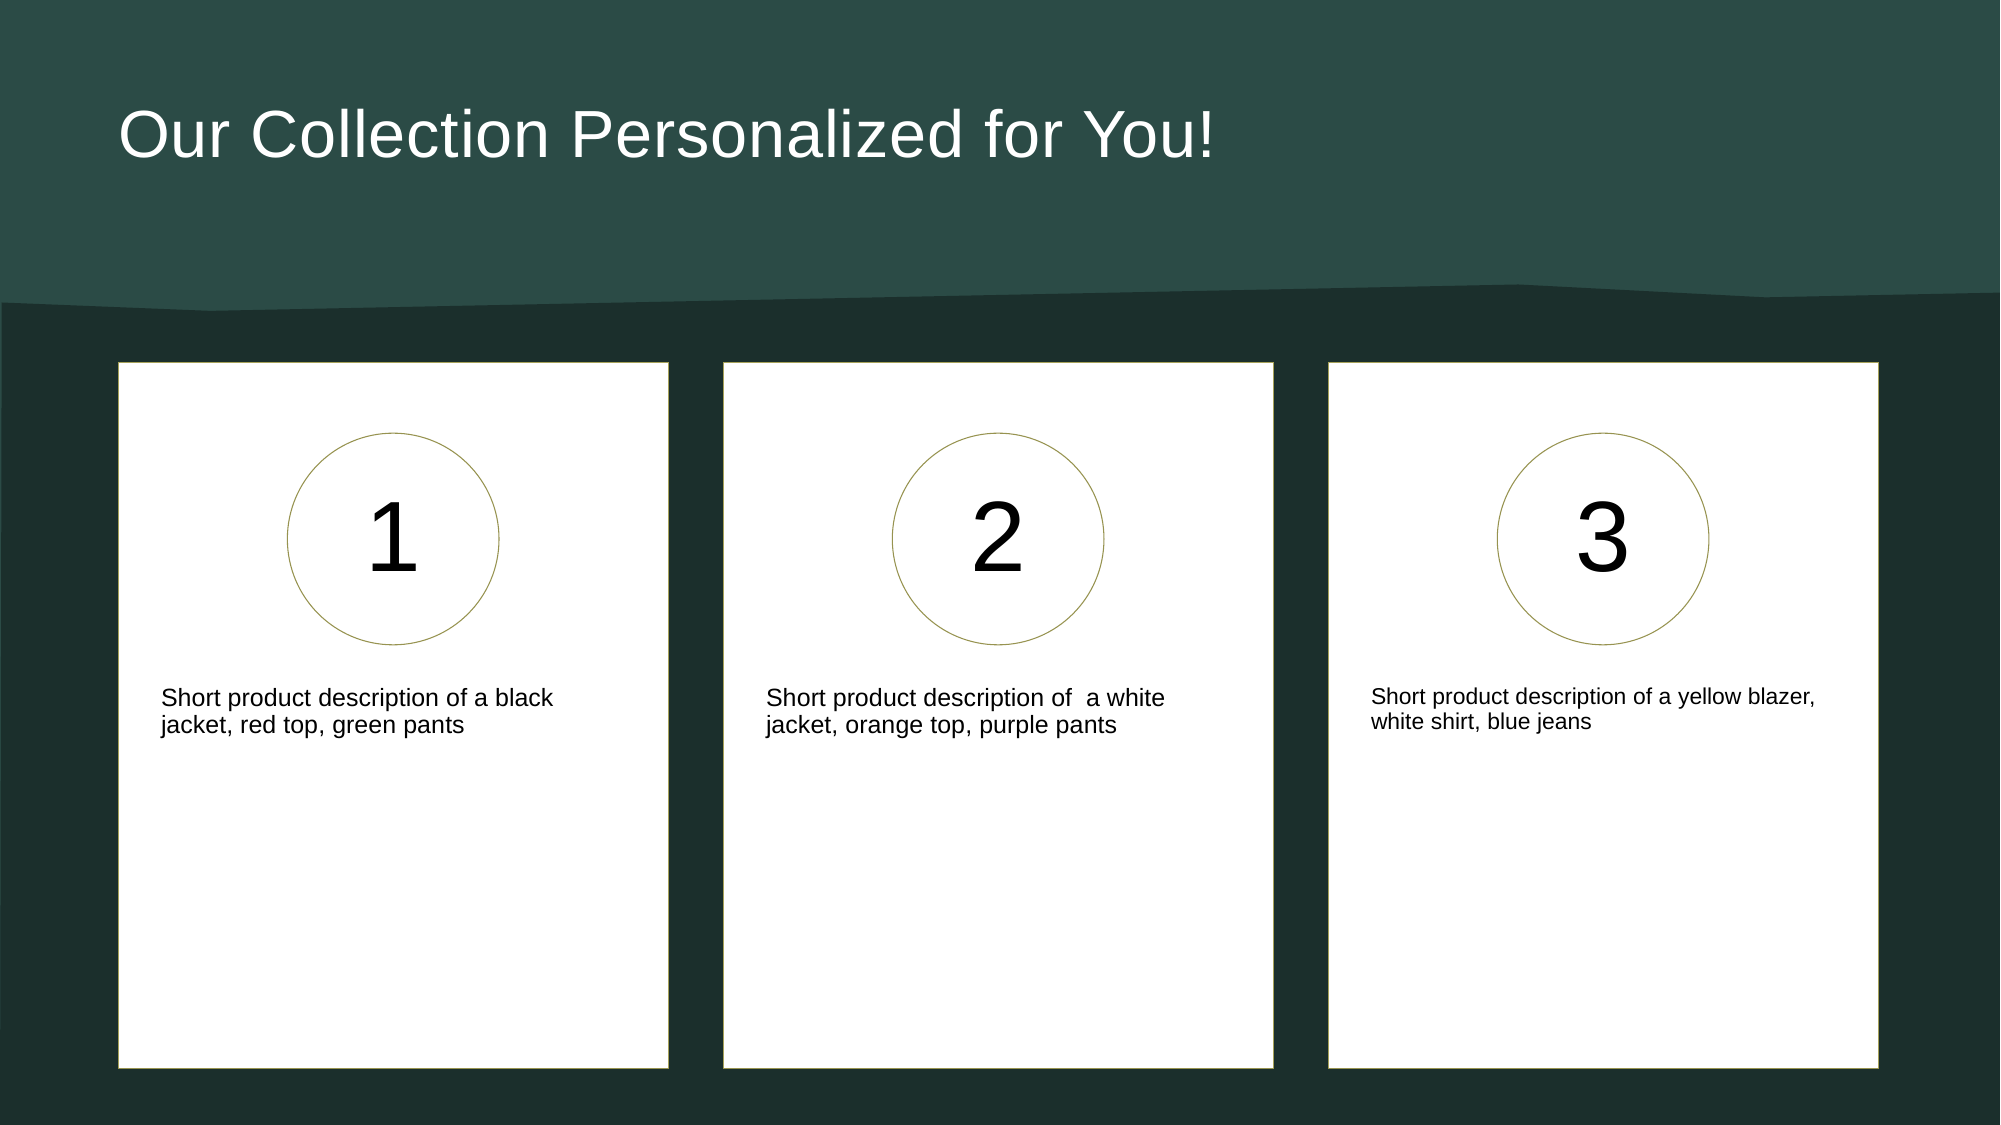

# Our Collection Personalized for You!

Short product description of a black jacket, red top, green pants
Short product description of  a white jacket, orange top, purple pants
Short product description of a yellow blazer, white shirt, blue jeans
1
2
3